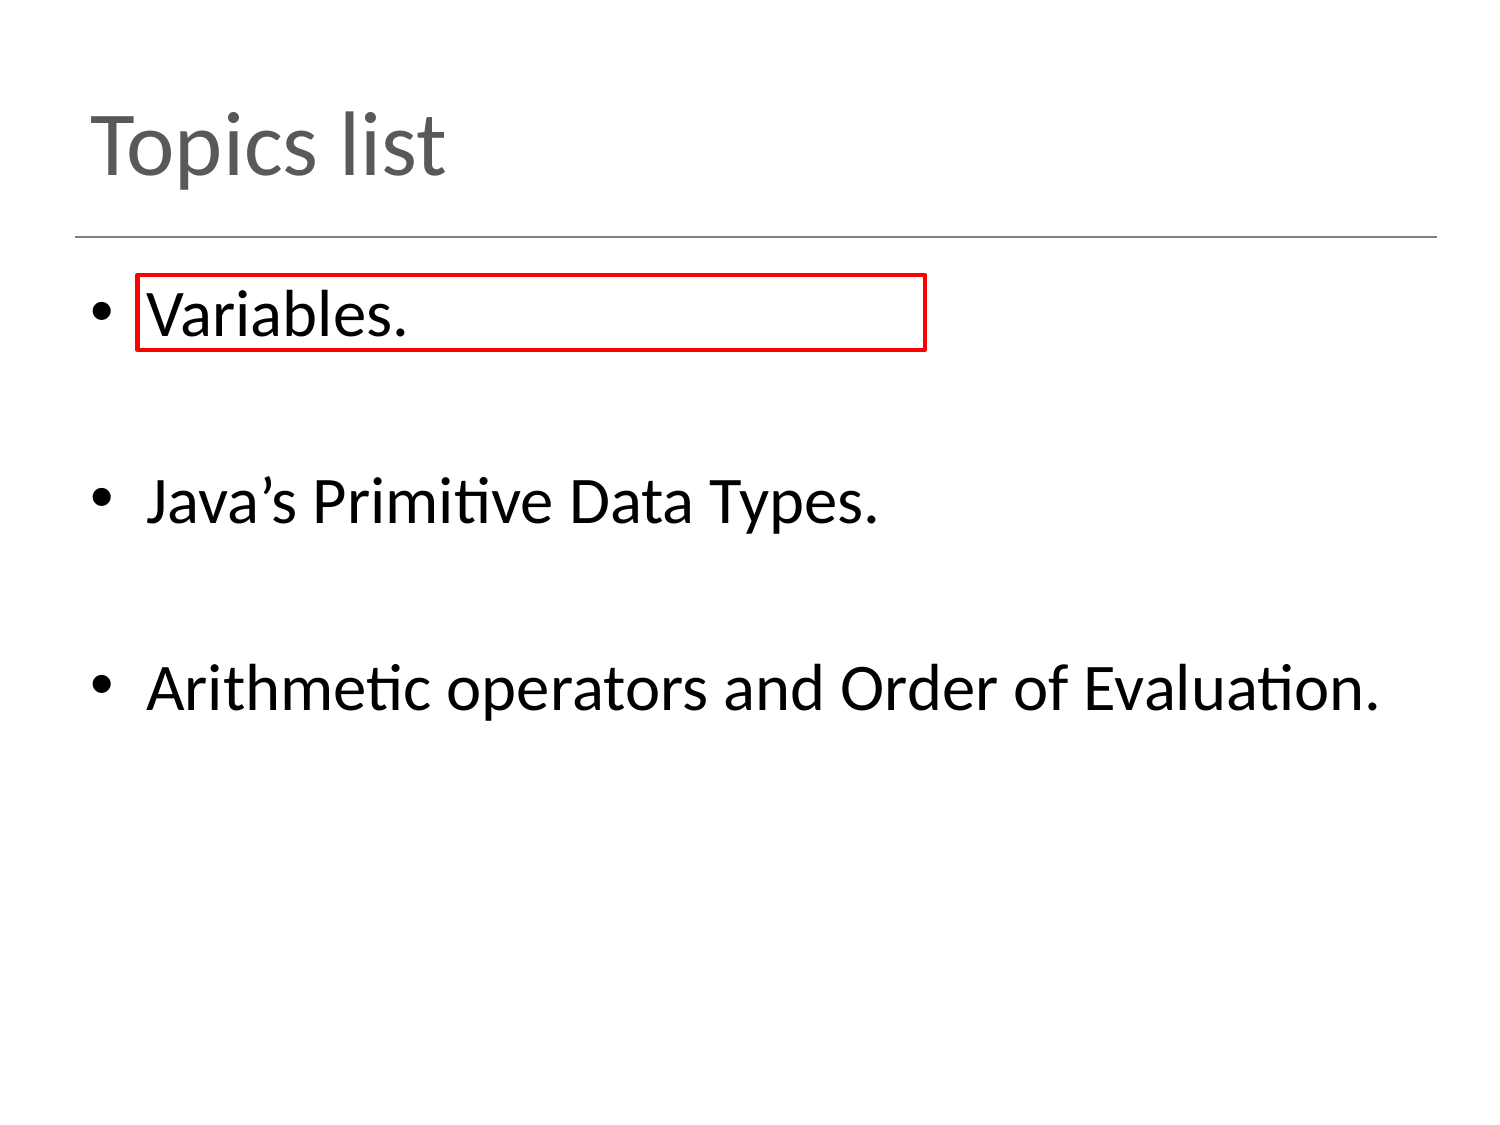

# Topics list
Variables.

Java’s Primitive Data Types.

Arithmetic operators and Order of Evaluation.